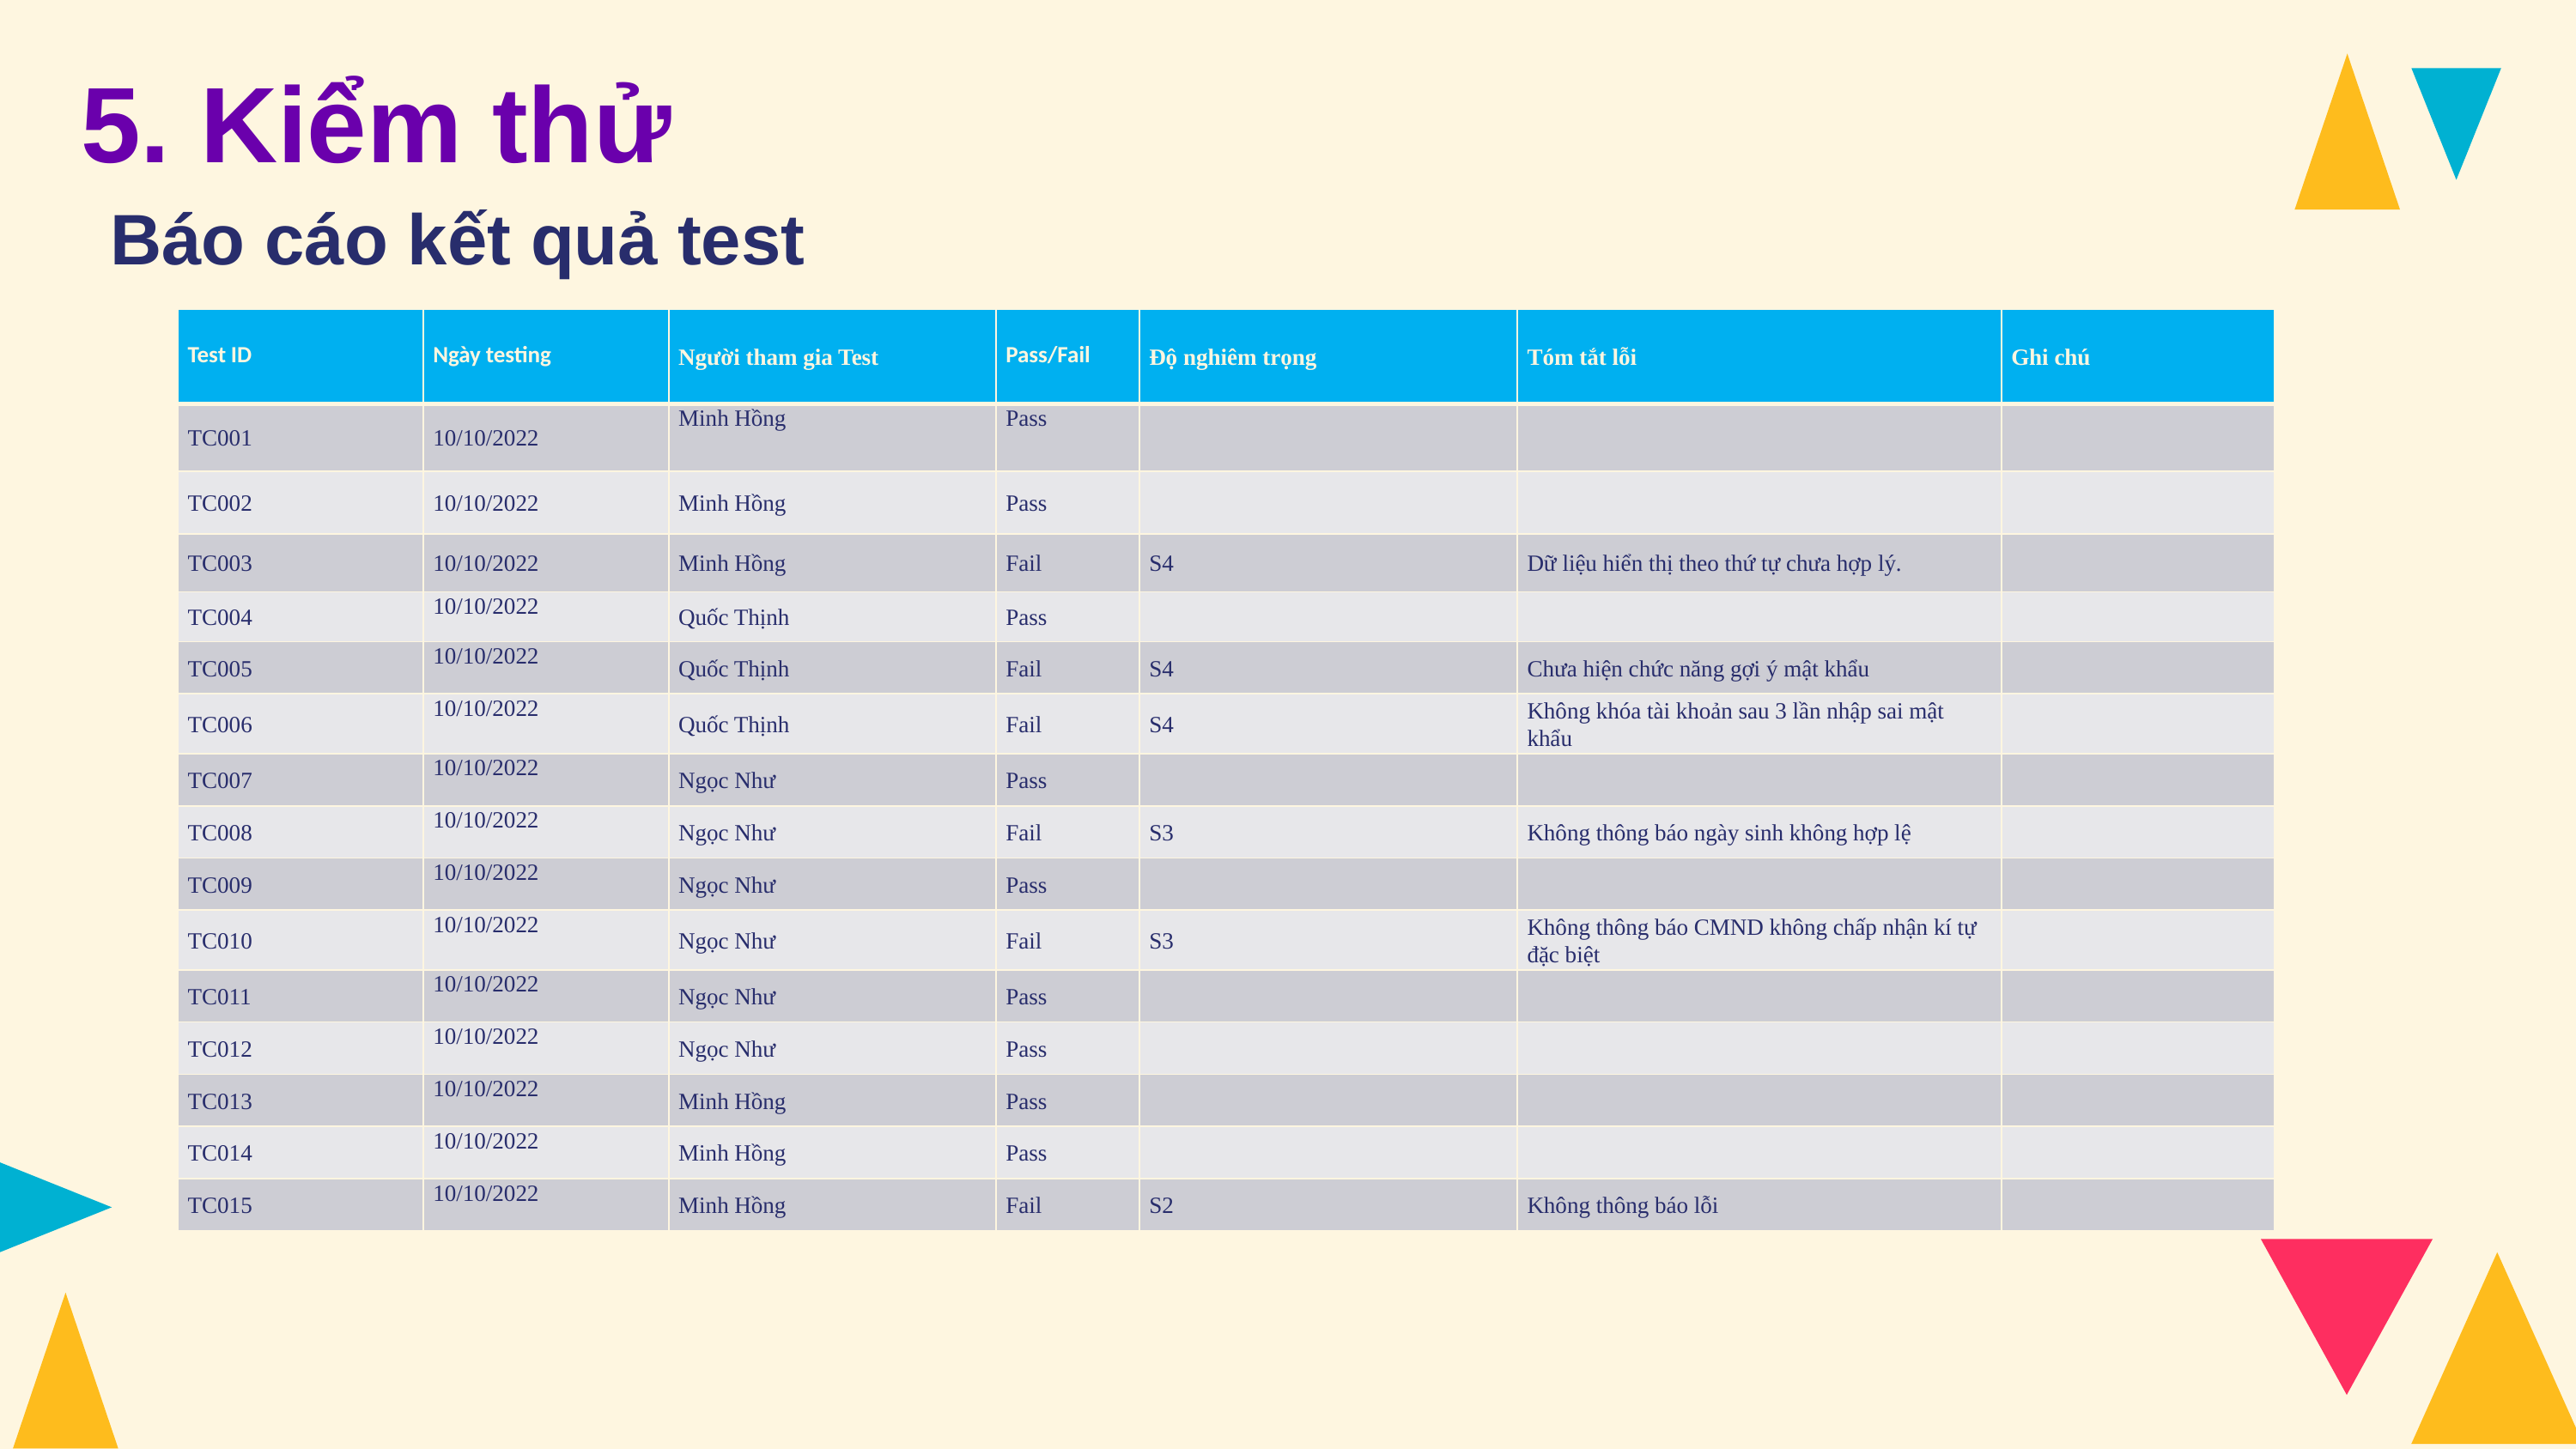

5. Kiểm thử

Báo cáo kết quả test
| Test ID | Ngày testing | Người tham gia Test | Pass/Fail | Độ nghiêm trọng | Tóm tắt lỗi | Ghi chú |
| --- | --- | --- | --- | --- | --- | --- |
| TC001 | 10/10/2022 | Minh Hồng | Pass |  |  |  |
| TC002 | 10/10/2022 | Minh Hồng | Pass |  |  |  |
| TC003 | 10/10/2022 | Minh Hồng | Fail | S4 | Dữ liệu hiển thị theo thứ tự chưa hợp lý. |  |
| TC004 | 10/10/2022 | Quốc Thịnh | Pass |  |  |  |
| TC005 | 10/10/2022 | Quốc Thịnh | Fail | S4 | Chưa hiện chức năng gợi ý mật khẩu |  |
| TC006 | 10/10/2022 | Quốc Thịnh | Fail | S4 | Không khóa tài khoản sau 3 lần nhập sai mật khẩu |  |
| TC007 | 10/10/2022 | Ngọc Như | Pass |  |  |  |
| TC008 | 10/10/2022 | Ngọc Như | Fail | S3 | Không thông báo ngày sinh không hợp lệ |  |
| TC009 | 10/10/2022 | Ngọc Như | Pass |  |  |  |
| TC010 | 10/10/2022 | Ngọc Như | Fail | S3 | Không thông báo CMND không chấp nhận kí tự đặc biệt |  |
| TC011 | 10/10/2022 | Ngọc Như | Pass |  |  |  |
| TC012 | 10/10/2022 | Ngọc Như | Pass |  |  |  |
| TC013 | 10/10/2022 | Minh Hồng | Pass |  |  |  |
| TC014 | 10/10/2022 | Minh Hồng | Pass |  |  |  |
| TC015 | 10/10/2022 | Minh Hồng | Fail | S2 | Không thông báo lỗi |  |